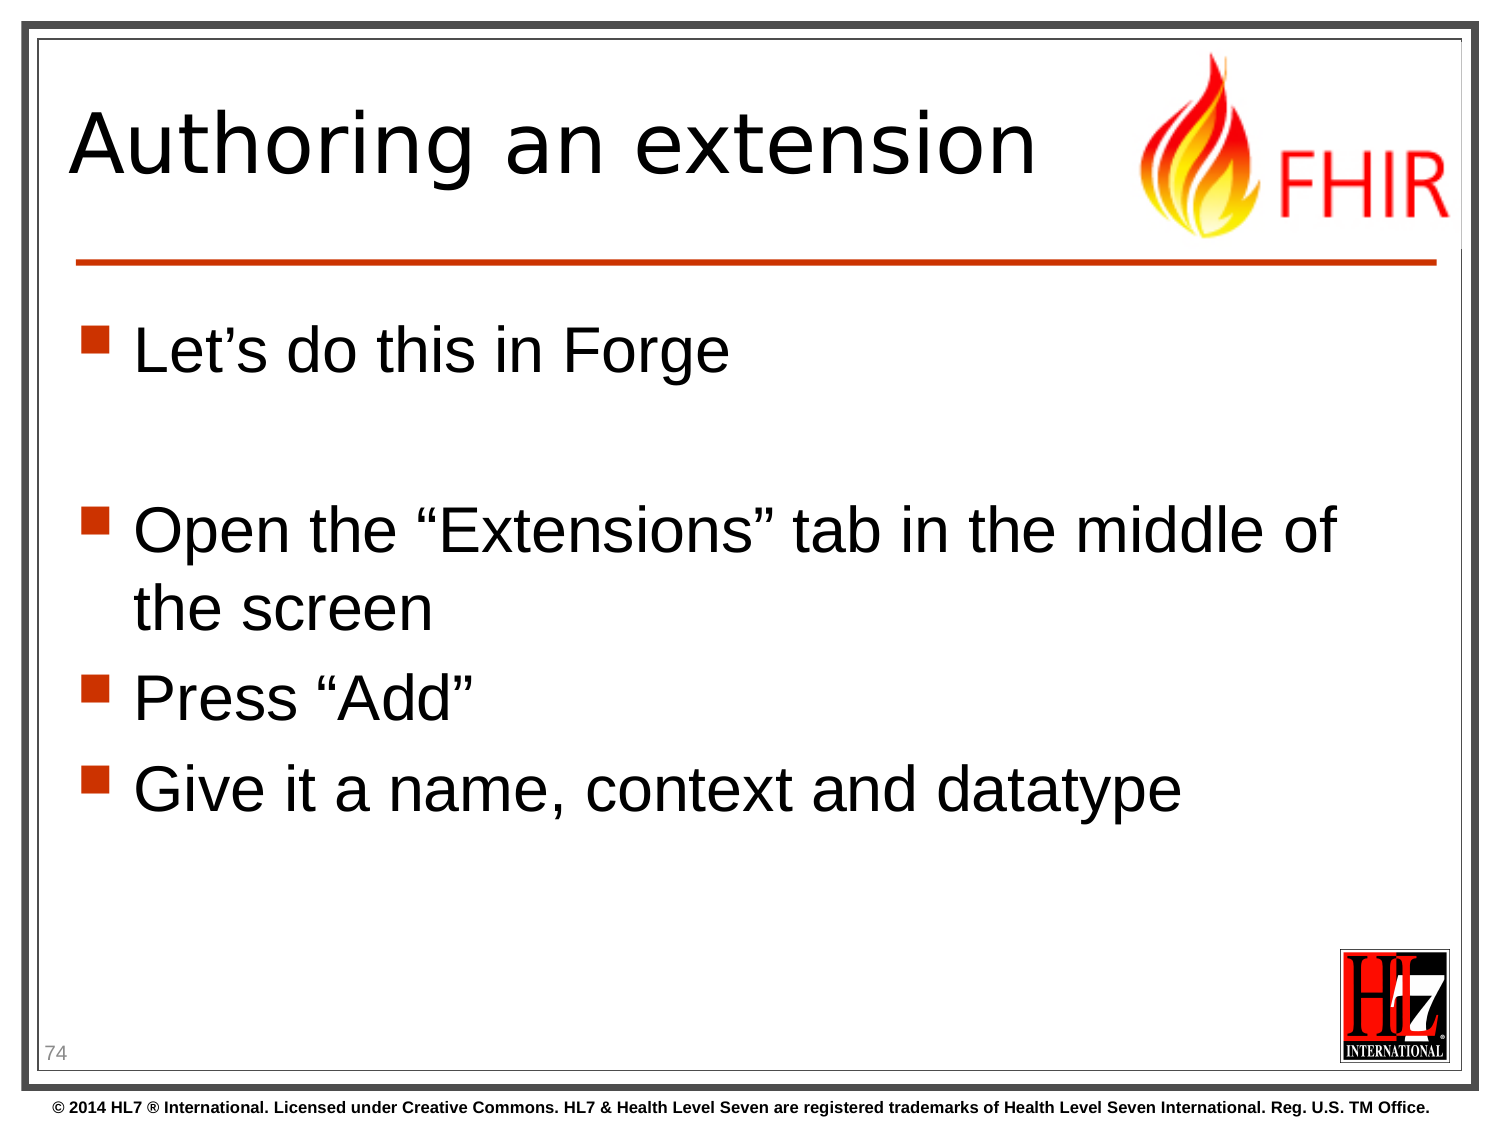

# Authoring an extension
Let’s do this in Forge

Open the “Extensions” tab in the middle of the screen
Press “Add”
Give it a name, context and datatype
74